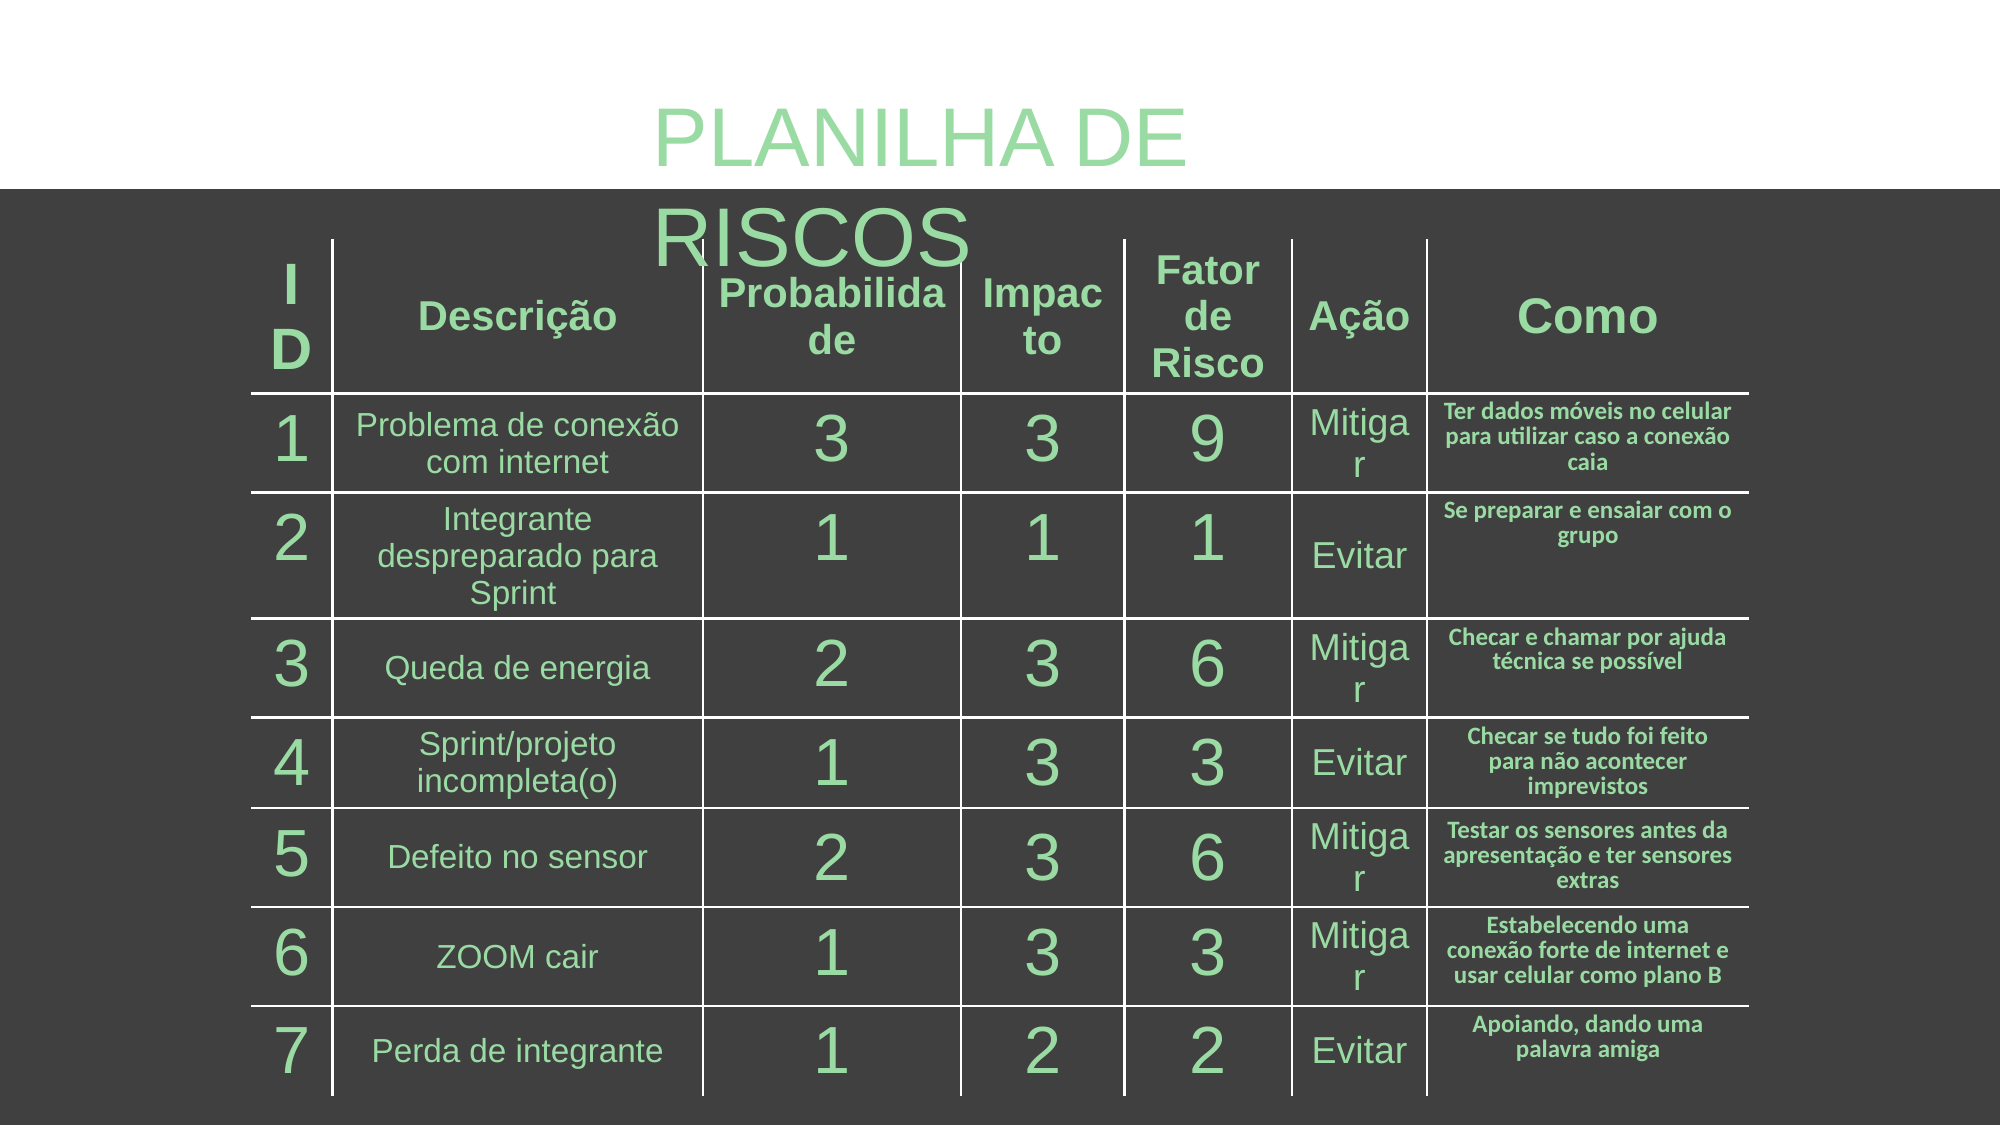

PLANILHA DE RISCOS

| ID | Descrição | Probabilidade | Impacto | Fator de Risco | Ação | Como |
| --- | --- | --- | --- | --- | --- | --- |
| 1 | Problema de conexão com internet | 3 | 3 | 9 | Mitigar | Ter dados móveis no celular para utilizar caso a conexão caia |
| 2 | Integrante despreparado para Sprint | 1 | 1 | 1 | Evitar | Se preparar e ensaiar com o grupo |
| 3 | Queda de energia | 2 | 3 | 6 | Mitigar | Checar e chamar por ajuda técnica se possível |
| 4 | Sprint/projeto incompleta(o) | 1 | 3 | 3 | Evitar | Checar se tudo foi feito para não acontecer imprevistos |
| 5 | Defeito no sensor | 2 | 3 | 6 | Mitigar | Testar os sensores antes da apresentação e ter sensores extras |
| 6 | ZOOM cair | 1 | 3 | 3 | Mitigar | Estabelecendo uma conexão forte de internet e usar celular como plano B |
| 7 | Perda de integrante | 1 | 2 | 2 | Evitar | Apoiando, dando uma palavra amiga |